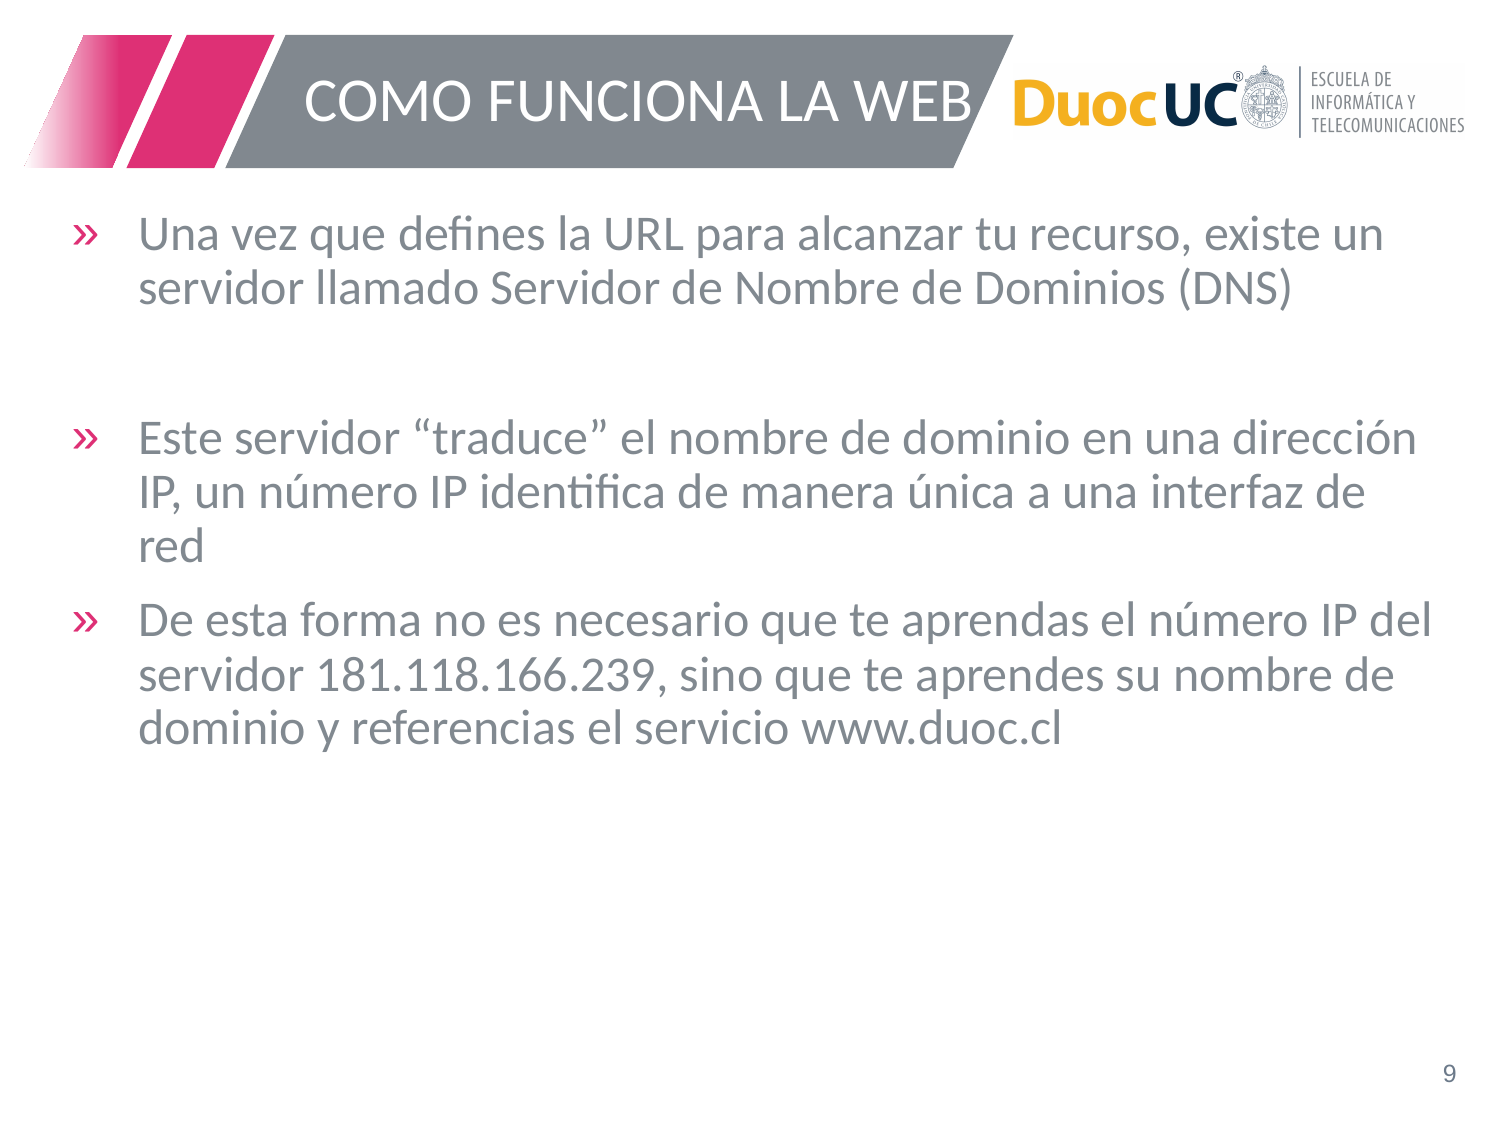

# COMO FUNCIONA LA WEB
Una vez que defines la URL para alcanzar tu recurso, existe un servidor llamado Servidor de Nombre de Dominios (DNS)

Este servidor “traduce” el nombre de dominio en una dirección IP, un número IP identifica de manera única a una interfaz de red
De esta forma no es necesario que te aprendas el número IP del servidor 181.118.166.239, sino que te aprendes su nombre de dominio y referencias el servicio www.duoc.cl